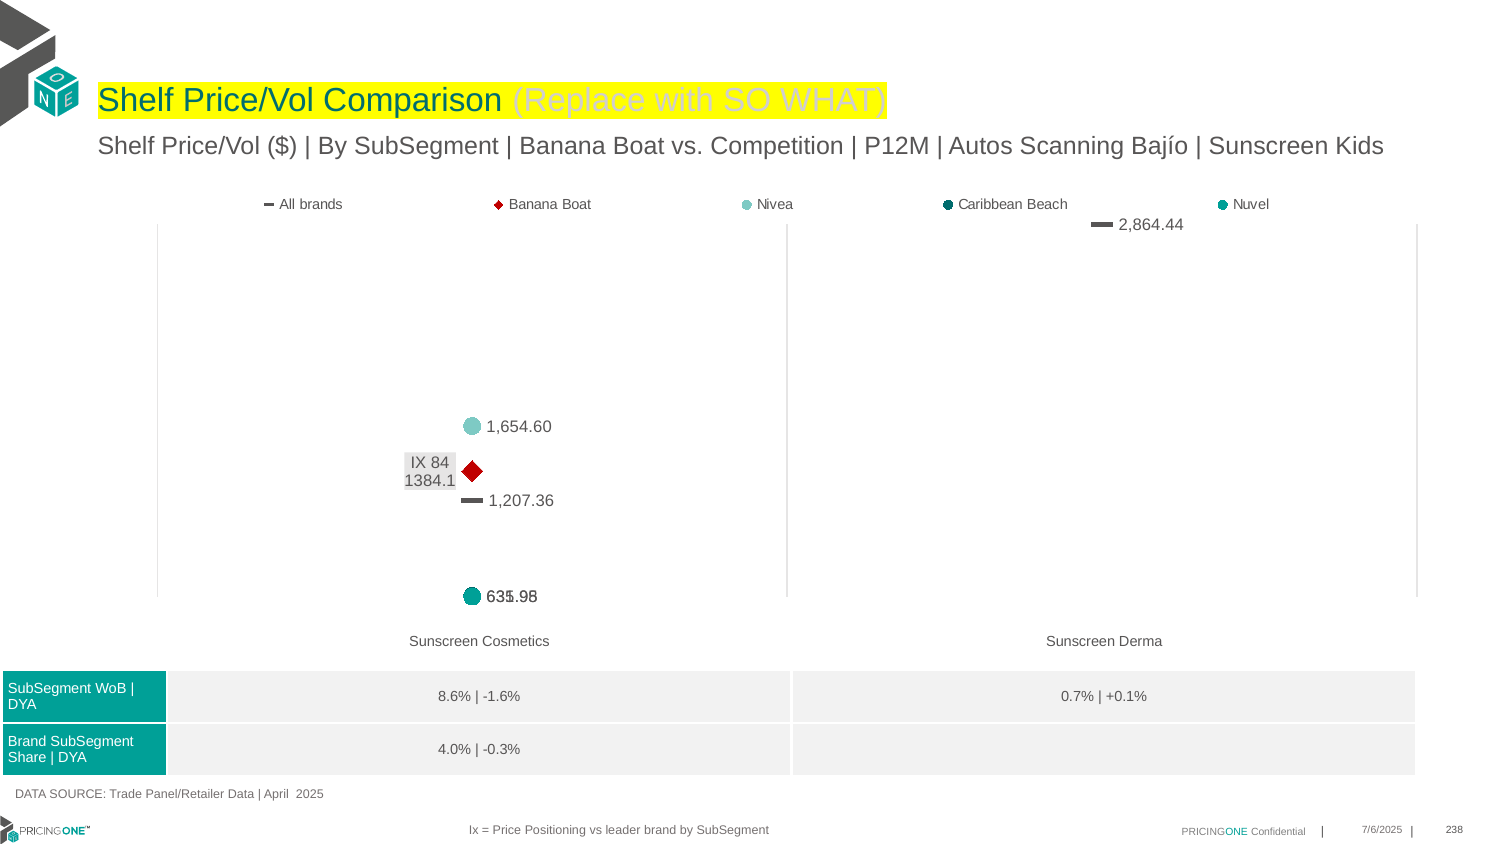

# Shelf Price/Vol Comparison (Replace with SO WHAT)
Shelf Price/Vol ($) | By SubSegment | Banana Boat vs. Competition | P12M | Autos Scanning Bajío | Sunscreen Kids

### Chart

| Category | All brands | Banana Boat | Nivea | Caribbean Beach | Nuvel |
|---|---|---|---|---|---|
| IX 84 | 1207.36 | 1384.1 | 1654.6 | 635.98 | 631.95 |
| None | 2864.44 | None | None | None | None |
|  | Sunscreen Cosmetics | Sunscreen Derma |
| --- | --- | --- |
| SubSegment WoB | DYA | 8.6% | -1.6% | 0.7% | +0.1% |
| Brand SubSegment Share | DYA | 4.0% | -0.3% |  |
DATA SOURCE: Trade Panel/Retailer Data | April  2025
Ix = Price Positioning vs leader brand by SubSegment
7/6/2025
238